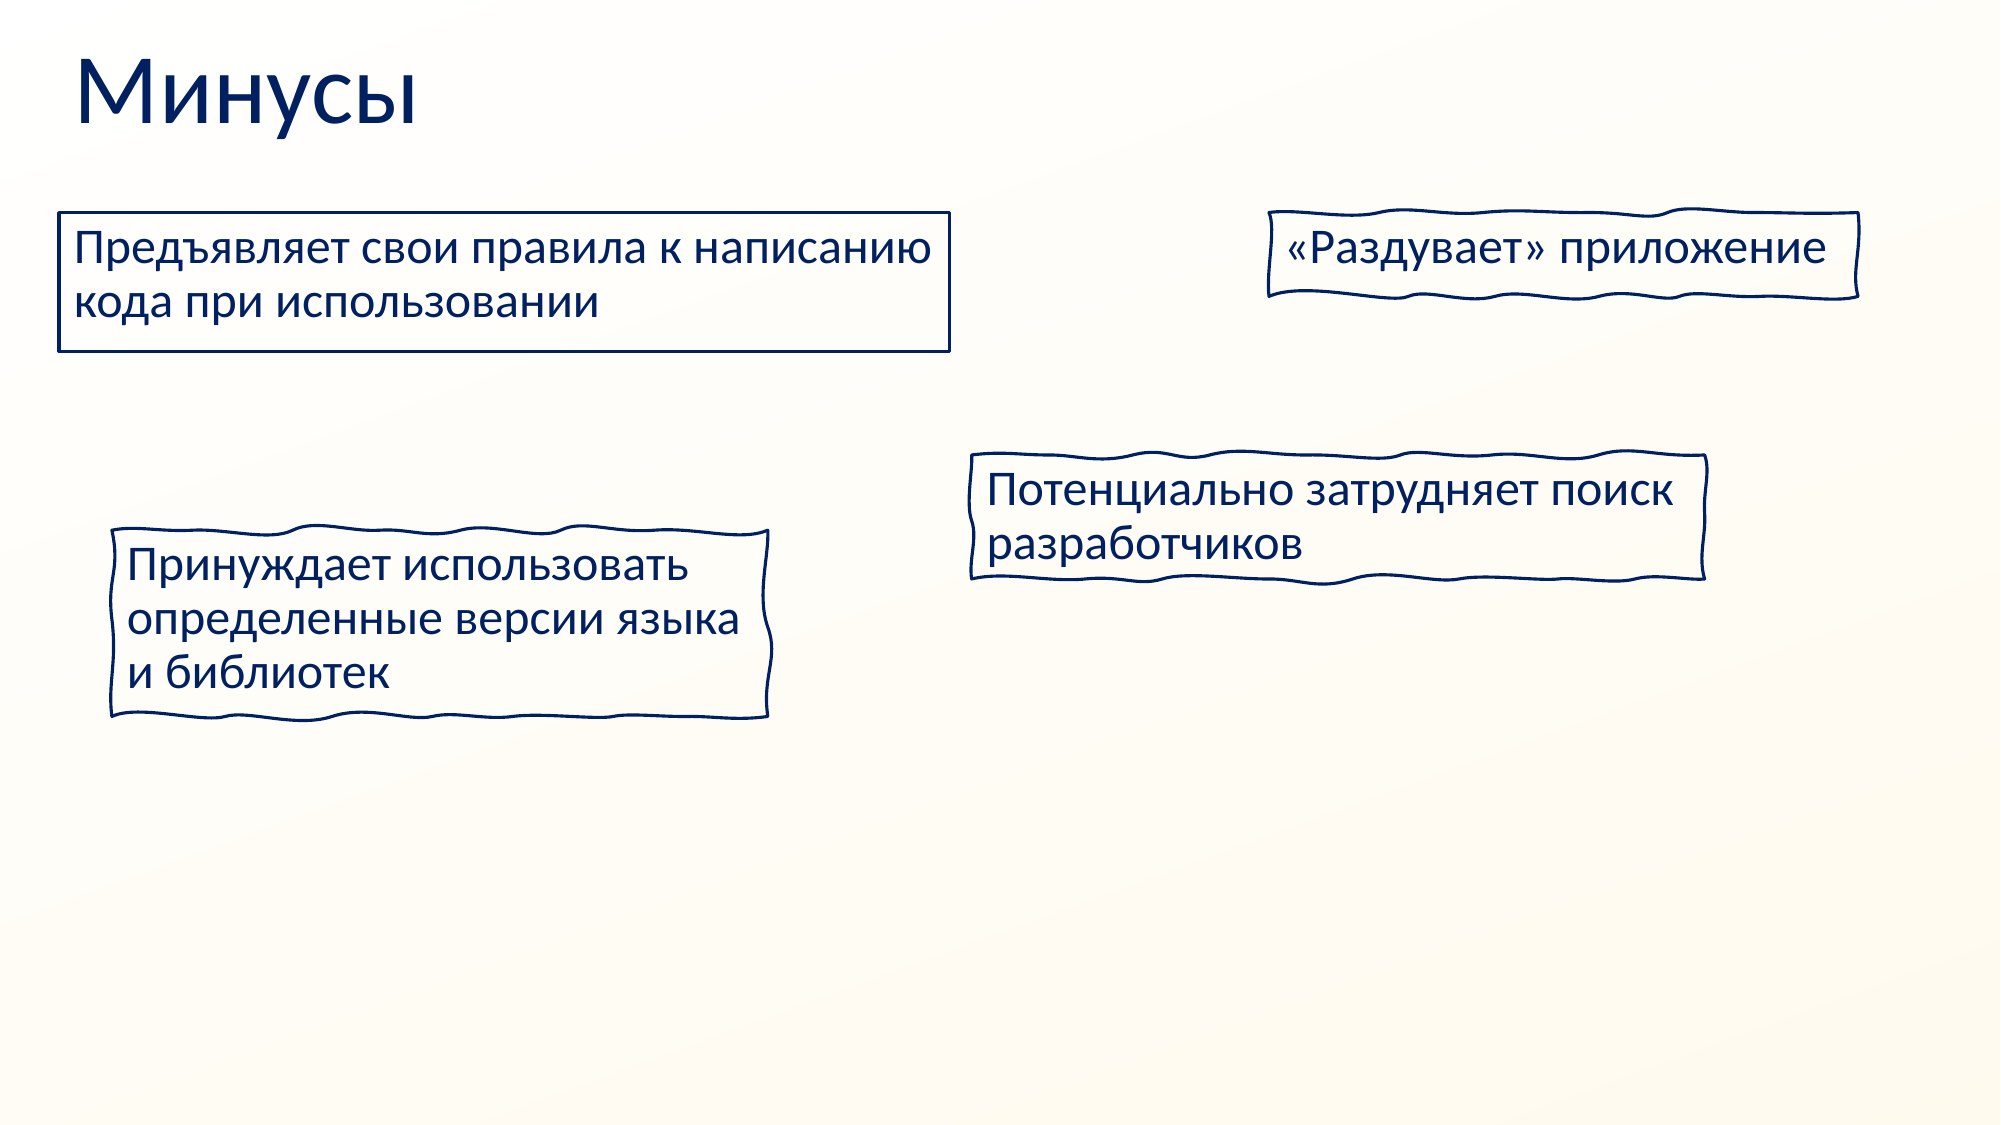

# Минусы
Предъявляет свои правила к написанию кода при использовании

«Раздувает» приложение
Потенциально затрудняет поиск разработчиков
Принуждает использовать определенные версии языка и библиотек